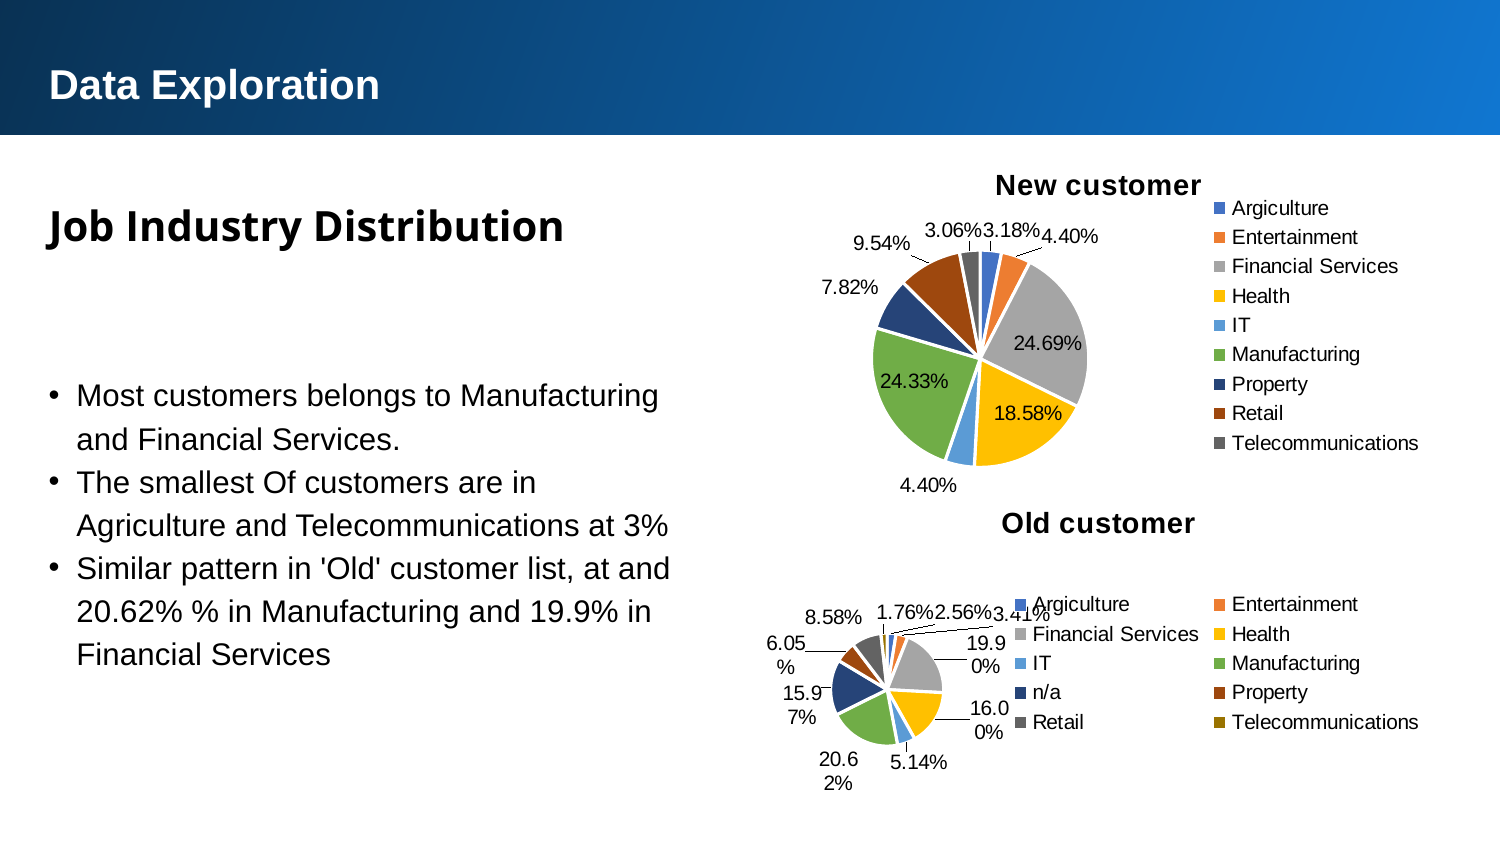

Data Exploration

### Chart: New customer

| Category | Total |
|---|---|
| Argiculture | 0.03178484107579462 |
| Entertainment | 0.044009779951100246 |
| Financial Services | 0.2469437652811736 |
| Health | 0.18581907090464547 |
| IT | 0.044009779951100246 |
| Manufacturing | 0.24327628361858192 |
| Property | 0.07823960880195599 |
| Retail | 0.09535452322738386 |
| Telecommunications | 0.030562347188264057 |
Job Industry Distribution
Most customers belongs to Manufacturing and Financial Services.
The smallest Of customers are in Agriculture and Telecommunications at 3%
Similar pattern in 'Old' customer list, at and 20.62% % in Manufacturing and 19.9% in Financial Services

### Chart: Old customer

| Category | Total |
|---|---|
| Argiculture | 0.02561709188964945 |
| Entertainment | 0.034121551545322544 |
| Financial Services | 0.1990250985272765 |
| Health | 0.16002903961833645 |
| IT | 0.05144160962455922 |
| Manufacturing | 0.20618129018875753 |
| n/a | 0.15971790085044596 |
| Property | 0.060464633893383114 |
| Retail | 0.08577058701514209 |
| Telecommunications | 0.01763119684712715 |